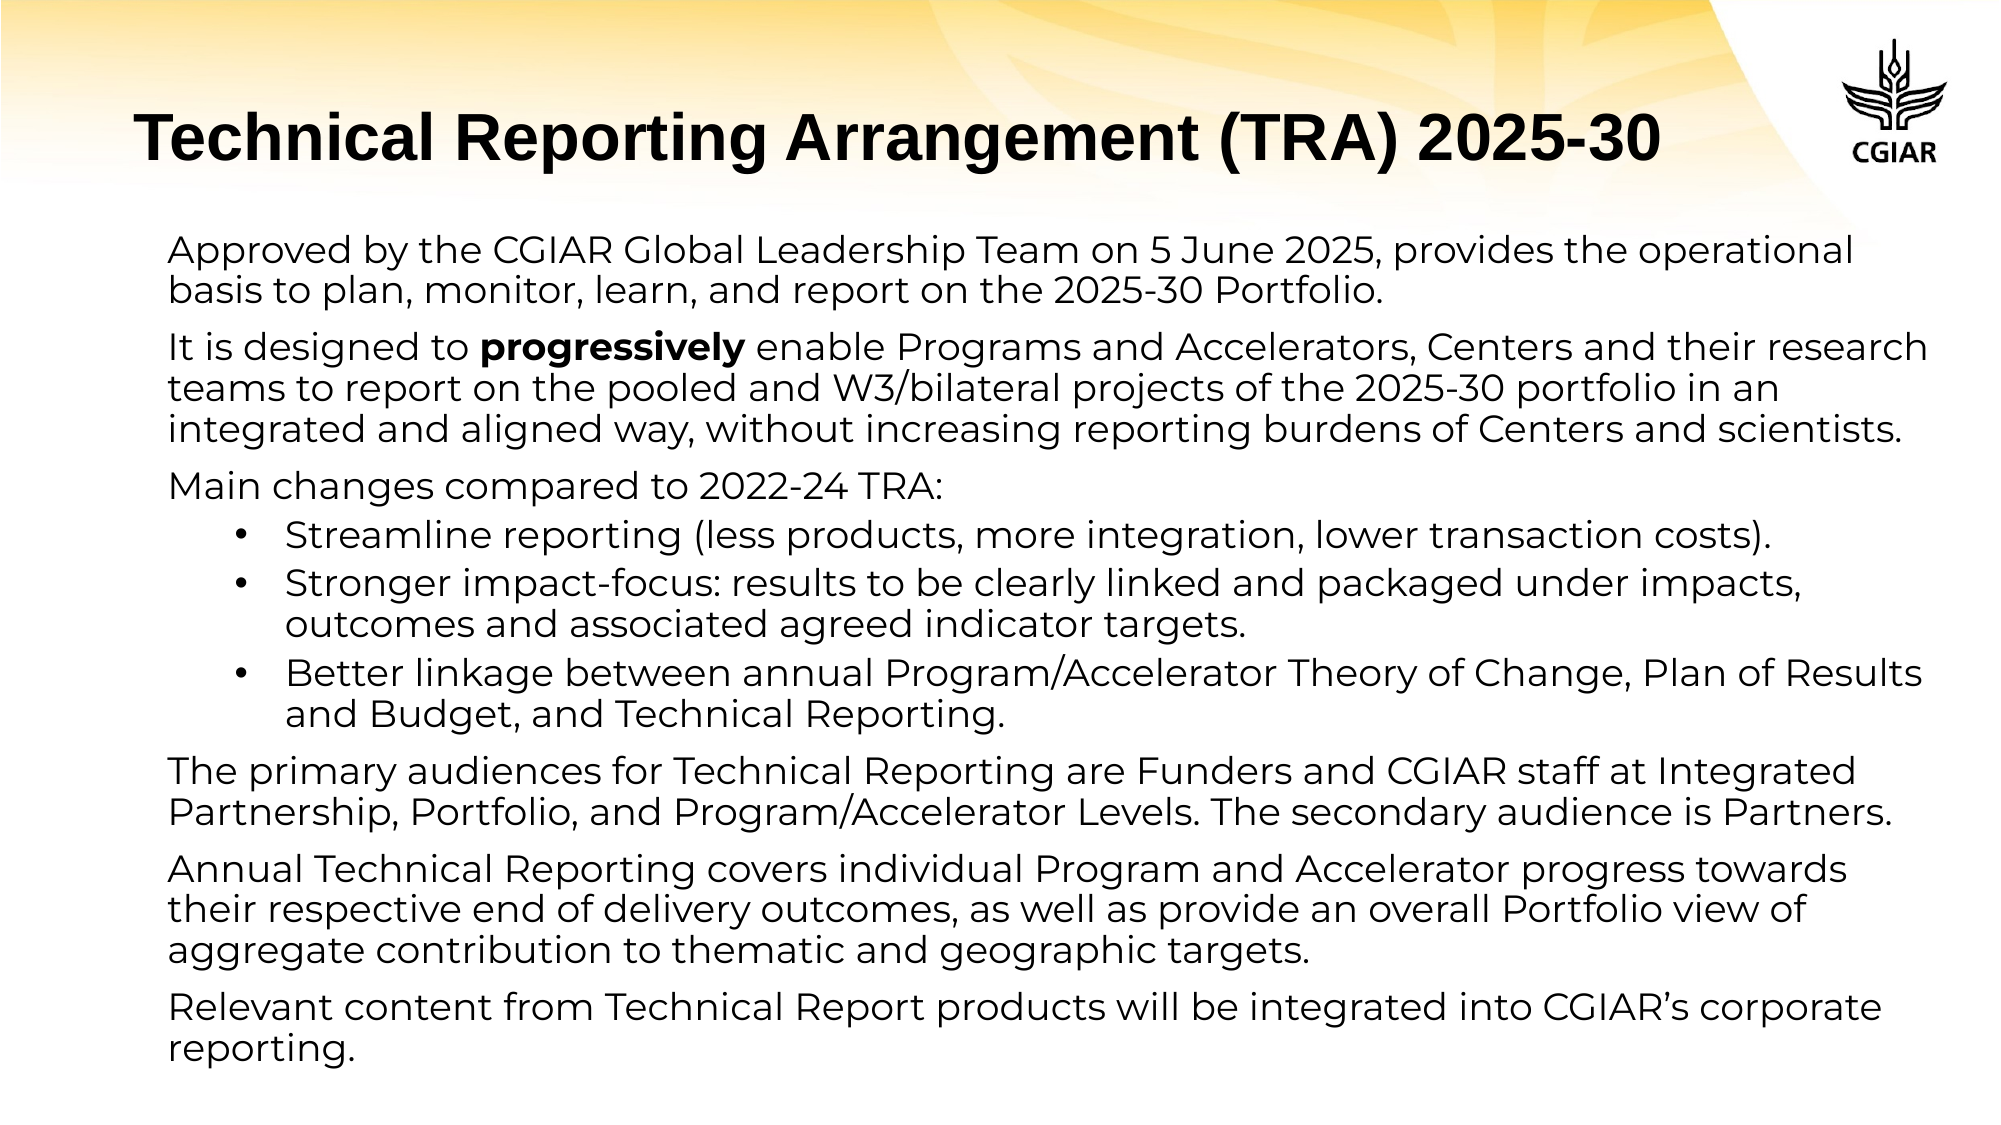

# Technical Reporting Arrangement (TRA) 2025-30
Approved by the CGIAR Global Leadership Team on 5 June 2025, provides the operational basis to plan, monitor, learn, and report on the 2025-30 Portfolio.
It is designed to progressively enable Programs and Accelerators, Centers and their research teams to report on the pooled and W3/bilateral projects of the 2025-30 portfolio in an integrated and aligned way, without increasing reporting burdens of Centers and scientists.
Main changes compared to 2022-24 TRA:
Streamline reporting (less products, more integration, lower transaction costs).
Stronger impact-focus: results to be clearly linked and packaged under impacts, outcomes and associated agreed indicator targets.
Better linkage between annual Program/Accelerator Theory of Change, Plan of Results and Budget, and Technical Reporting.
The primary audiences for Technical Reporting are Funders and CGIAR staff at Integrated Partnership, Portfolio, and Program/Accelerator Levels. The secondary audience is Partners.
Annual Technical Reporting covers individual Program and Accelerator progress towards their respective end of delivery outcomes, as well as provide an overall Portfolio view of aggregate contribution to thematic and geographic targets.
Relevant content from Technical Report products will be integrated into CGIAR’s corporate reporting.